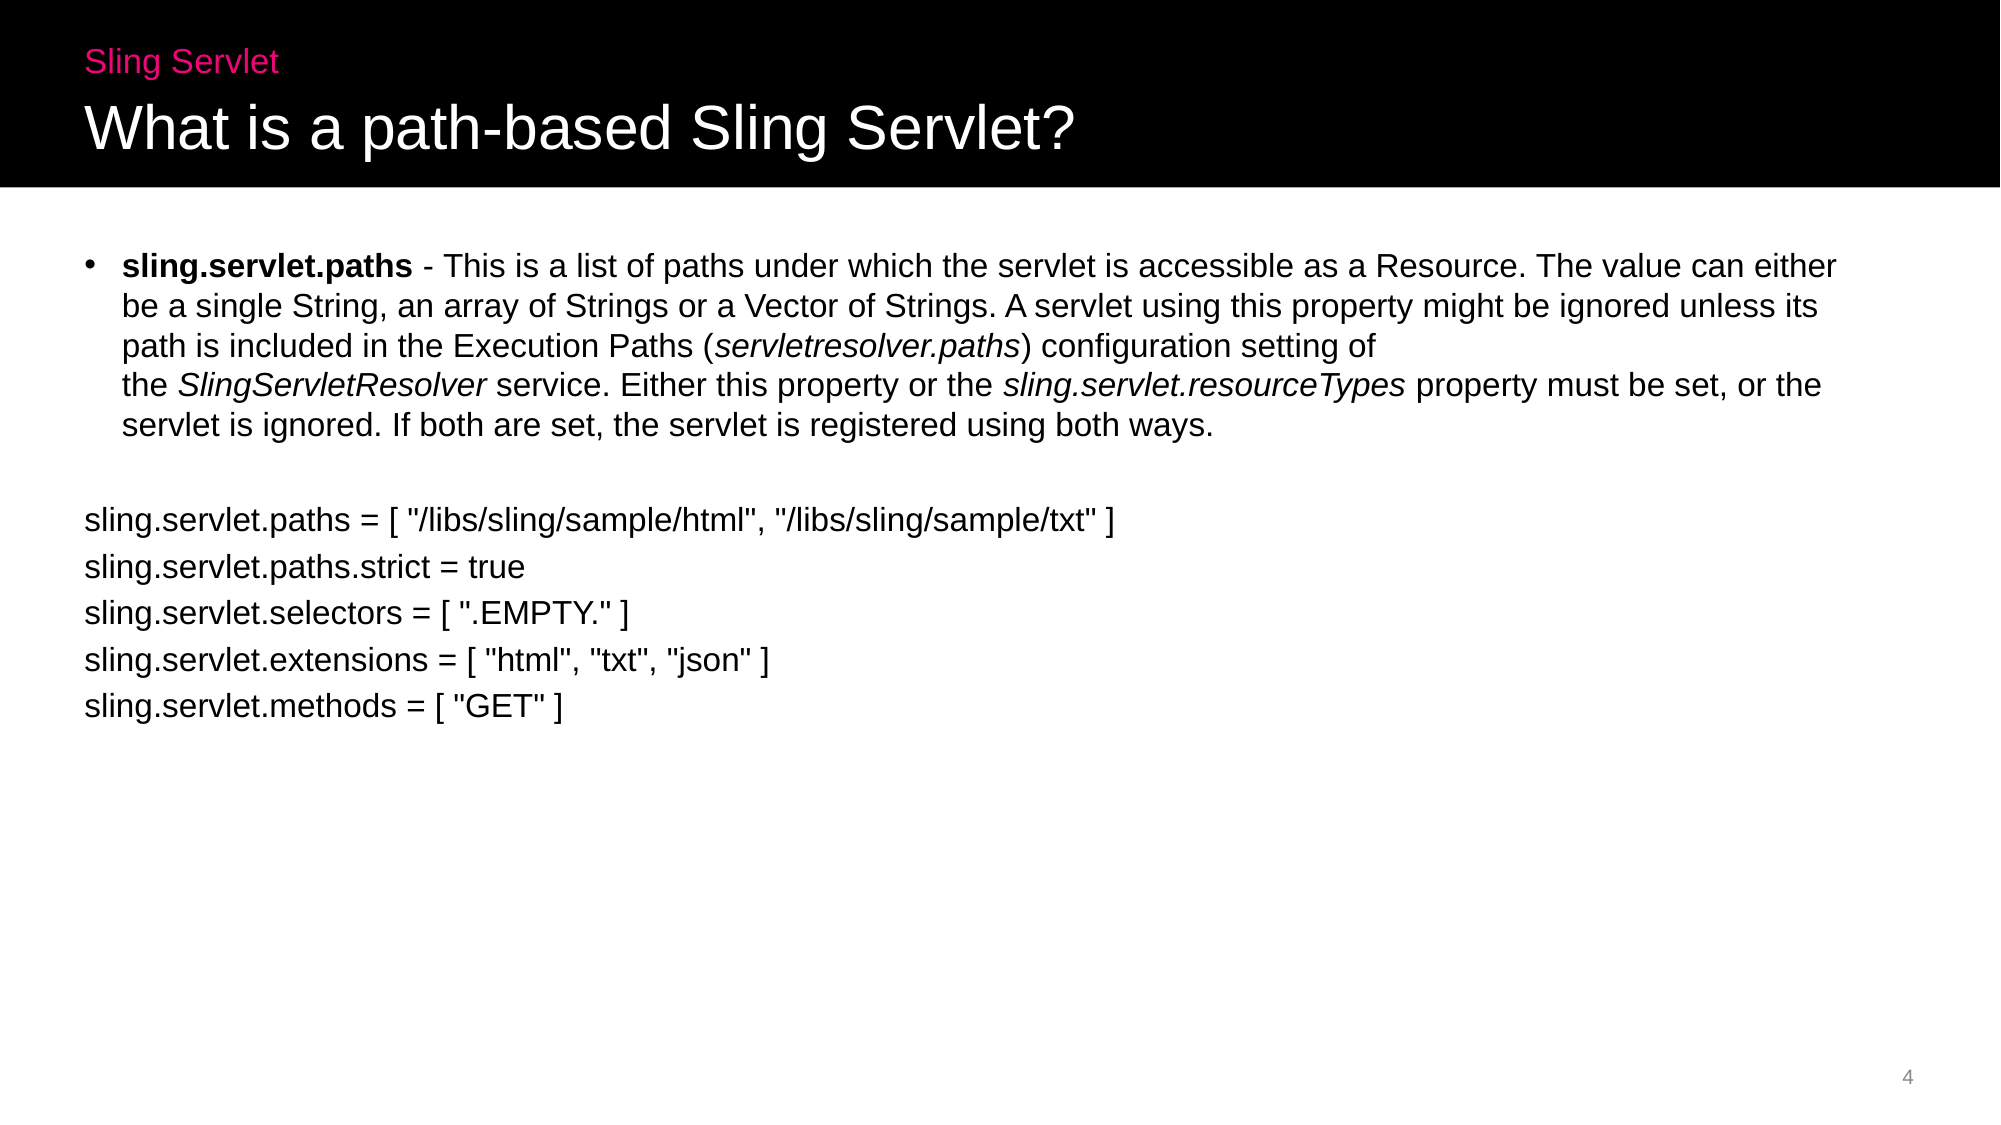

Sling Servlet
What is a path-based Sling Servlet?
sling.servlet.paths - This is a list of paths under which the servlet is accessible as a Resource. The value can either be a single String, an array of Strings or a Vector of Strings. A servlet using this property might be ignored unless its path is included in the Execution Paths (servletresolver.paths) configuration setting of the SlingServletResolver service. Either this property or the sling.servlet.resourceTypes property must be set, or the servlet is ignored. If both are set, the servlet is registered using both ways.

sling.servlet.paths = [ "/libs/sling/sample/html", "/libs/sling/sample/txt" ]
sling.servlet.paths.strict = true
sling.servlet.selectors = [ ".EMPTY." ]
sling.servlet.extensions = [ "html", "txt", "json" ]
sling.servlet.methods = [ "GET" ]

4